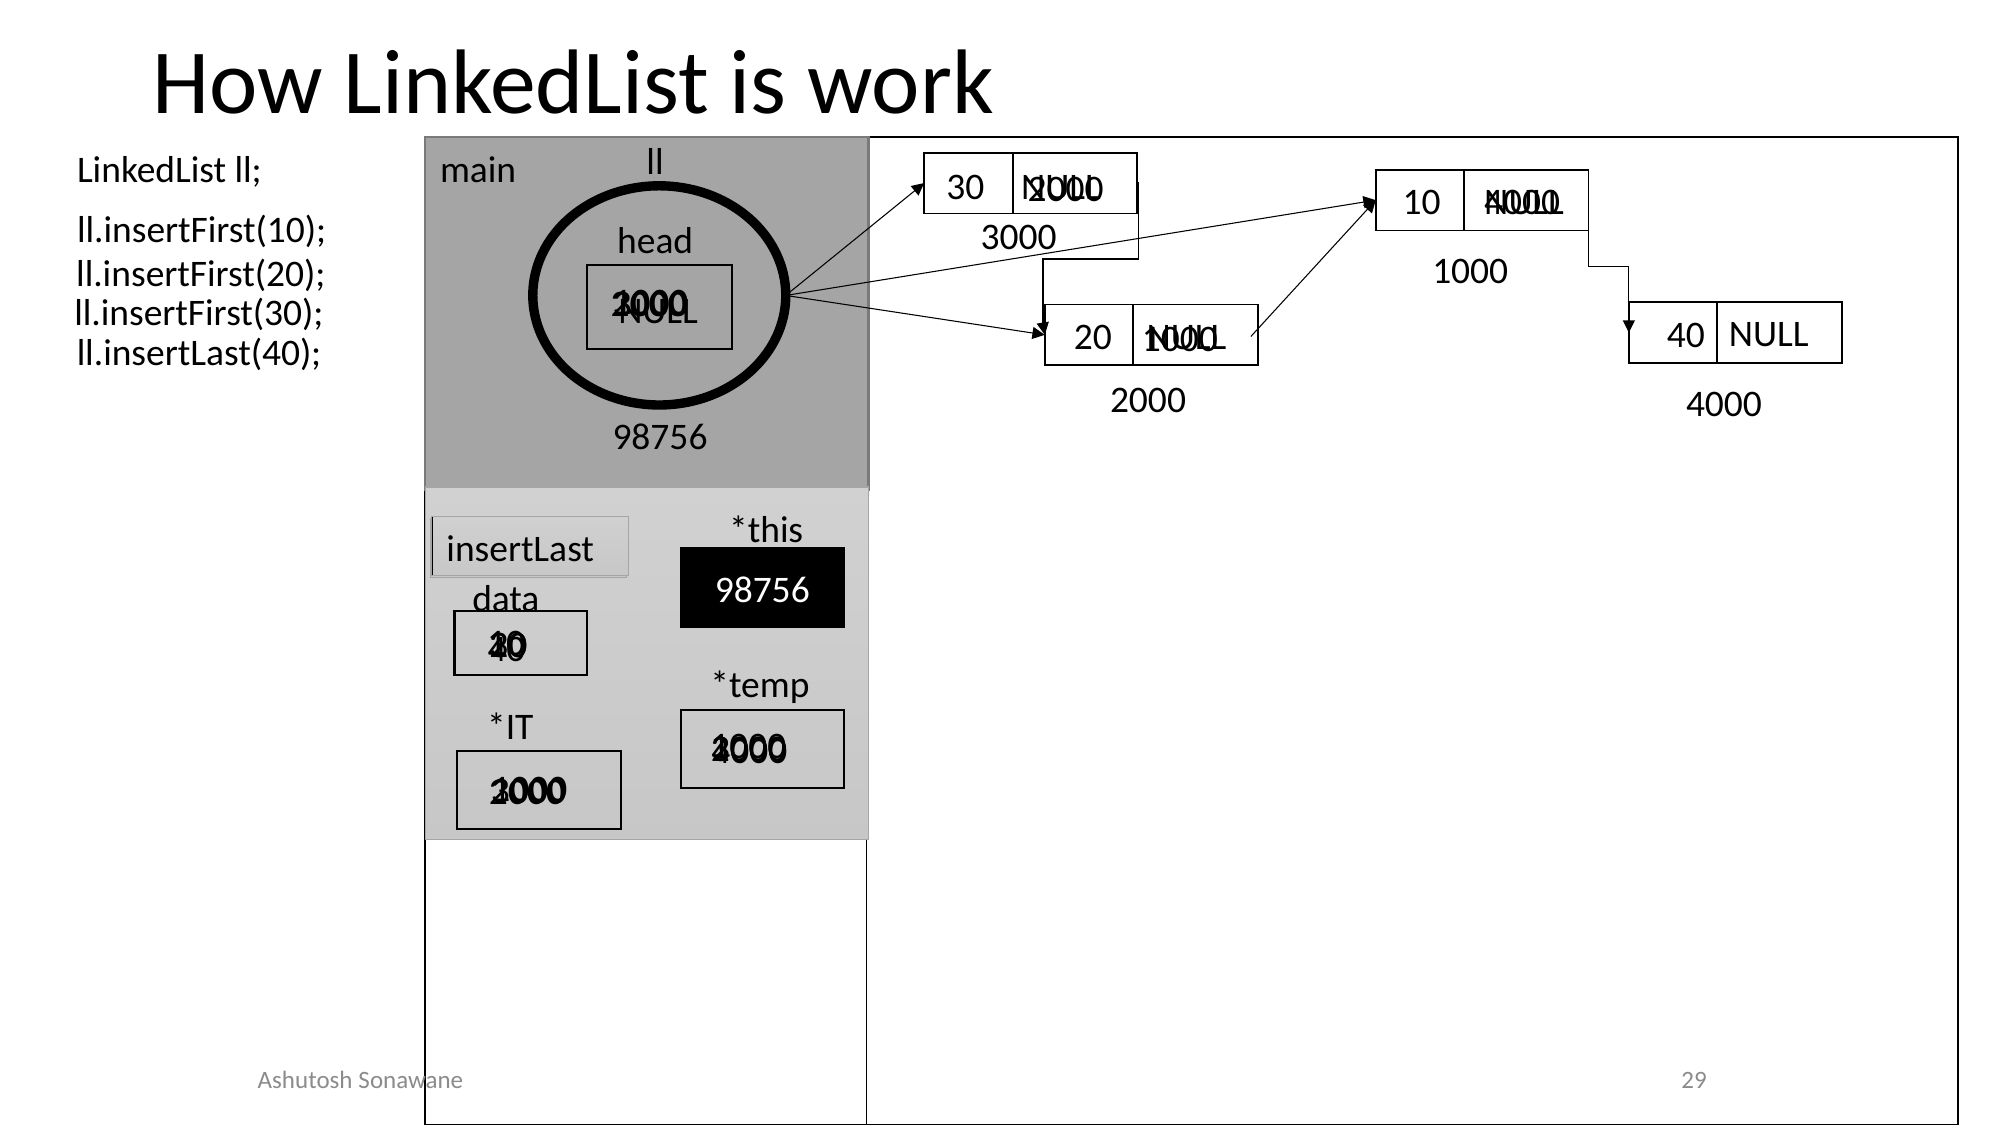

# How LinkedList is work
ll
|  |  |
| --- | --- |

main
LinkedList ll;
|  |  |
| --- | --- |
30
NULL
2000
|  |  |
| --- | --- |
10
NULL
4000

ll.insertFirst(10);
3000
head
1000
ll.insertFirst(20);

1000
3000
2000
  NULL
ll.insertFirst(30);
NULL
|  |  |
| --- | --- |
40
|  |  |
| --- | --- |
20
NULL
1000
ll.insertLast(40);
2000
4000
98756

*this
insertLast
insertFirst
98756
data

10
20
30
40
*temp
*IT

1000
2000
3000
4000

1000
3000
2000
29
Ashutosh Sonawane